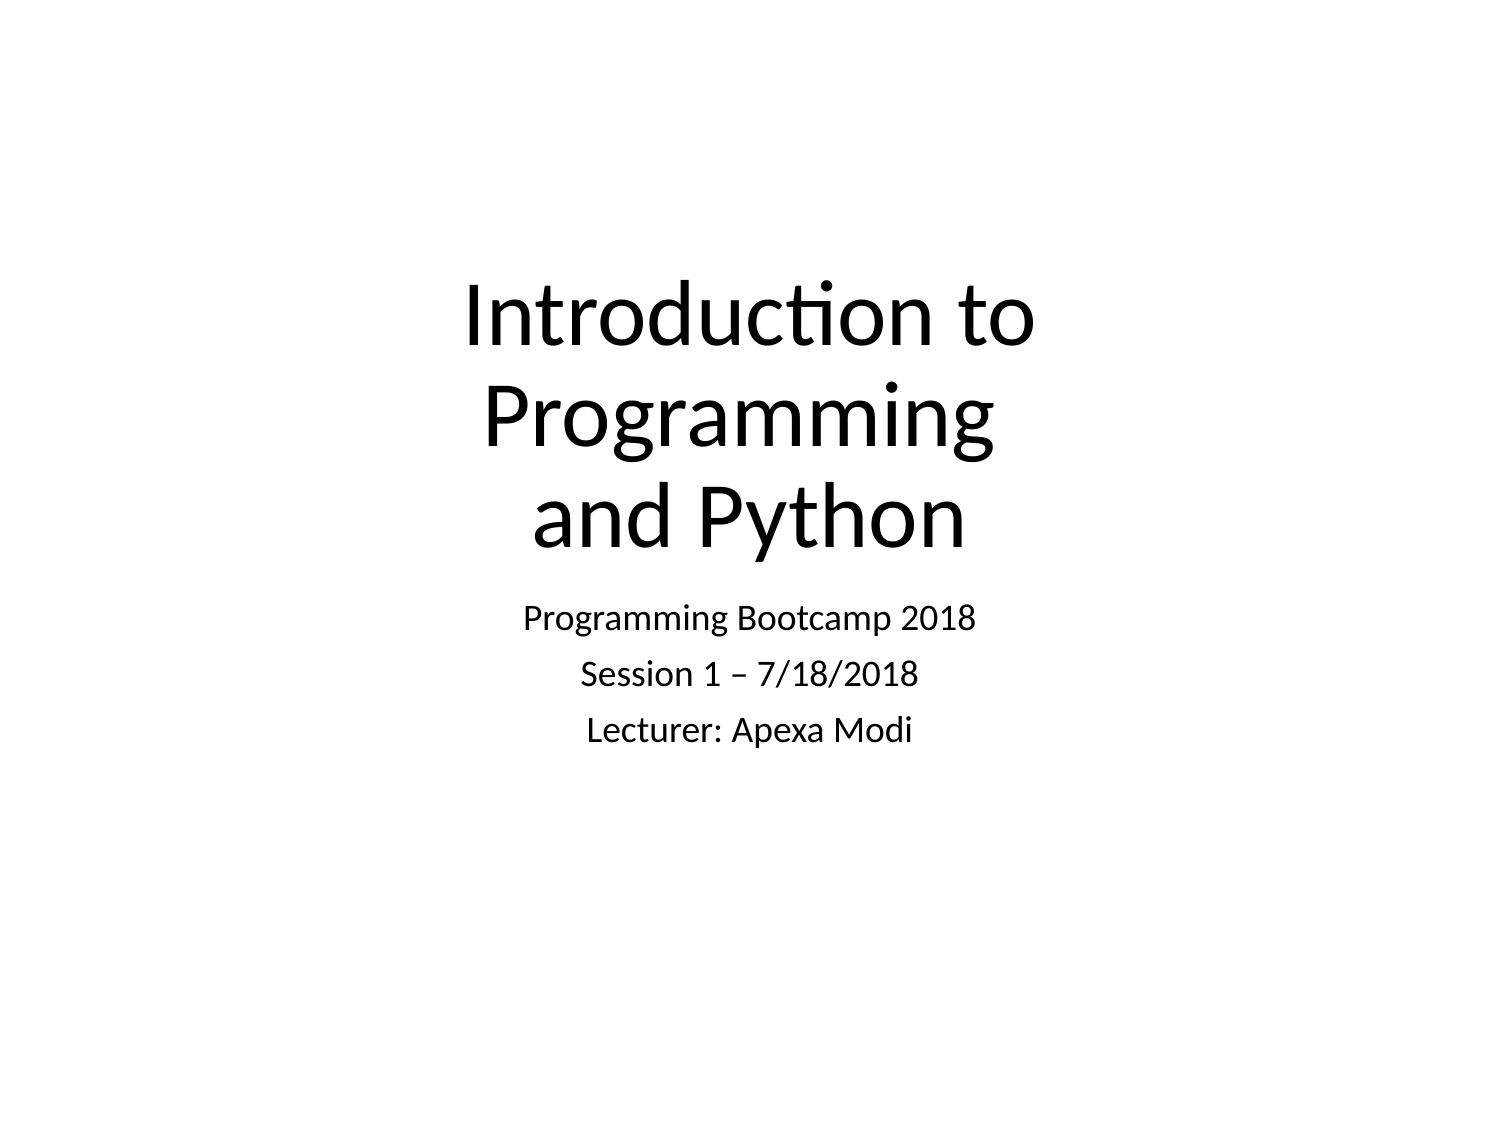

# Introduction to Programming and Python
Programming Bootcamp 2018
Session 1 – 7/18/2018
Lecturer: Apexa Modi